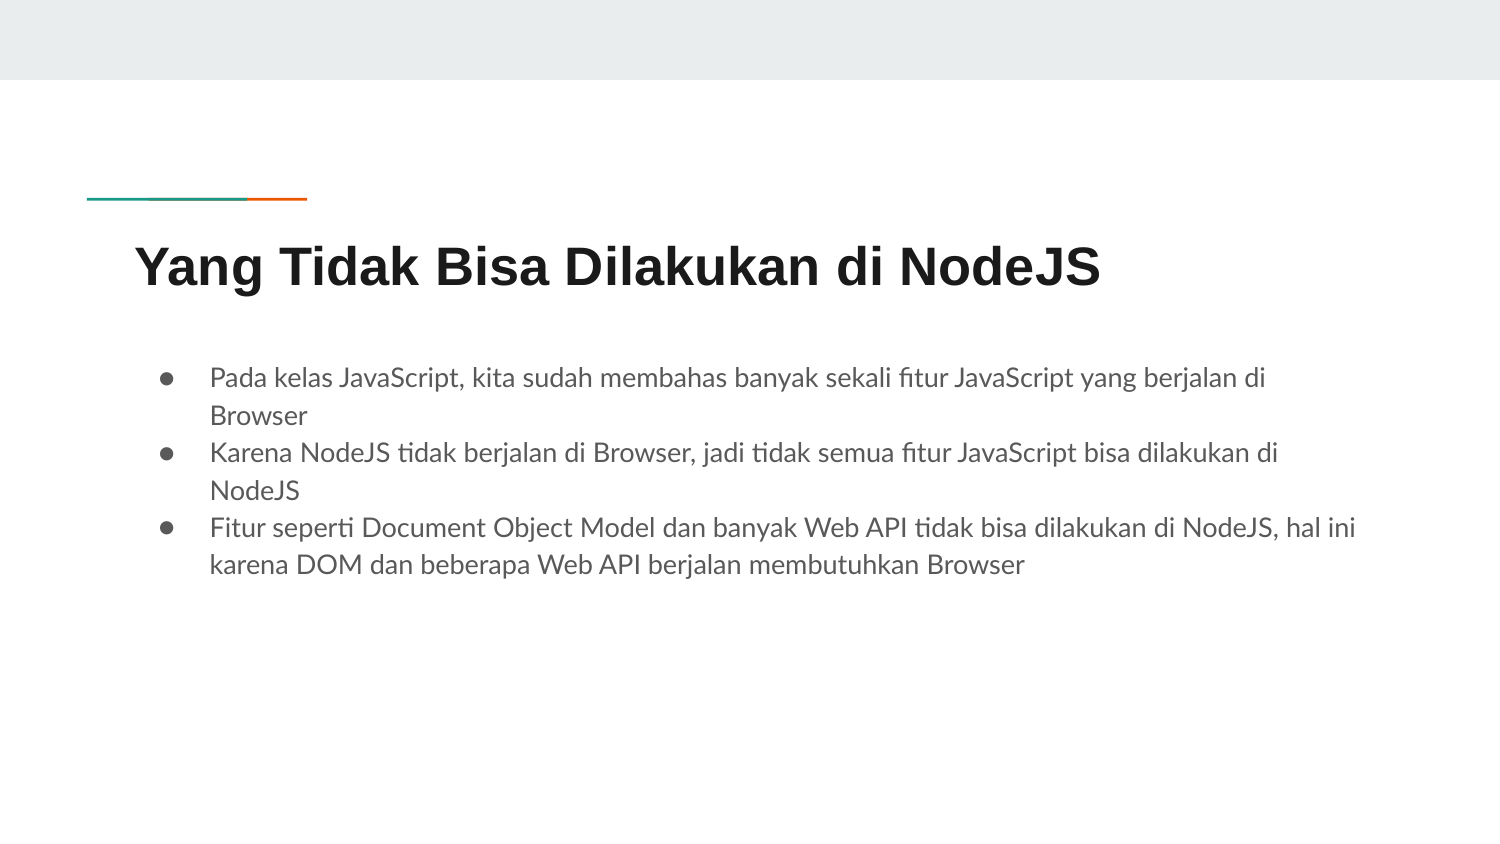

# Yang Tidak Bisa Dilakukan di NodeJS
Pada kelas JavaScript, kita sudah membahas banyak sekali fitur JavaScript yang berjalan di Browser
Karena NodeJS tidak berjalan di Browser, jadi tidak semua fitur JavaScript bisa dilakukan di NodeJS
Fitur seperti Document Object Model dan banyak Web API tidak bisa dilakukan di NodeJS, hal ini karena DOM dan beberapa Web API berjalan membutuhkan Browser